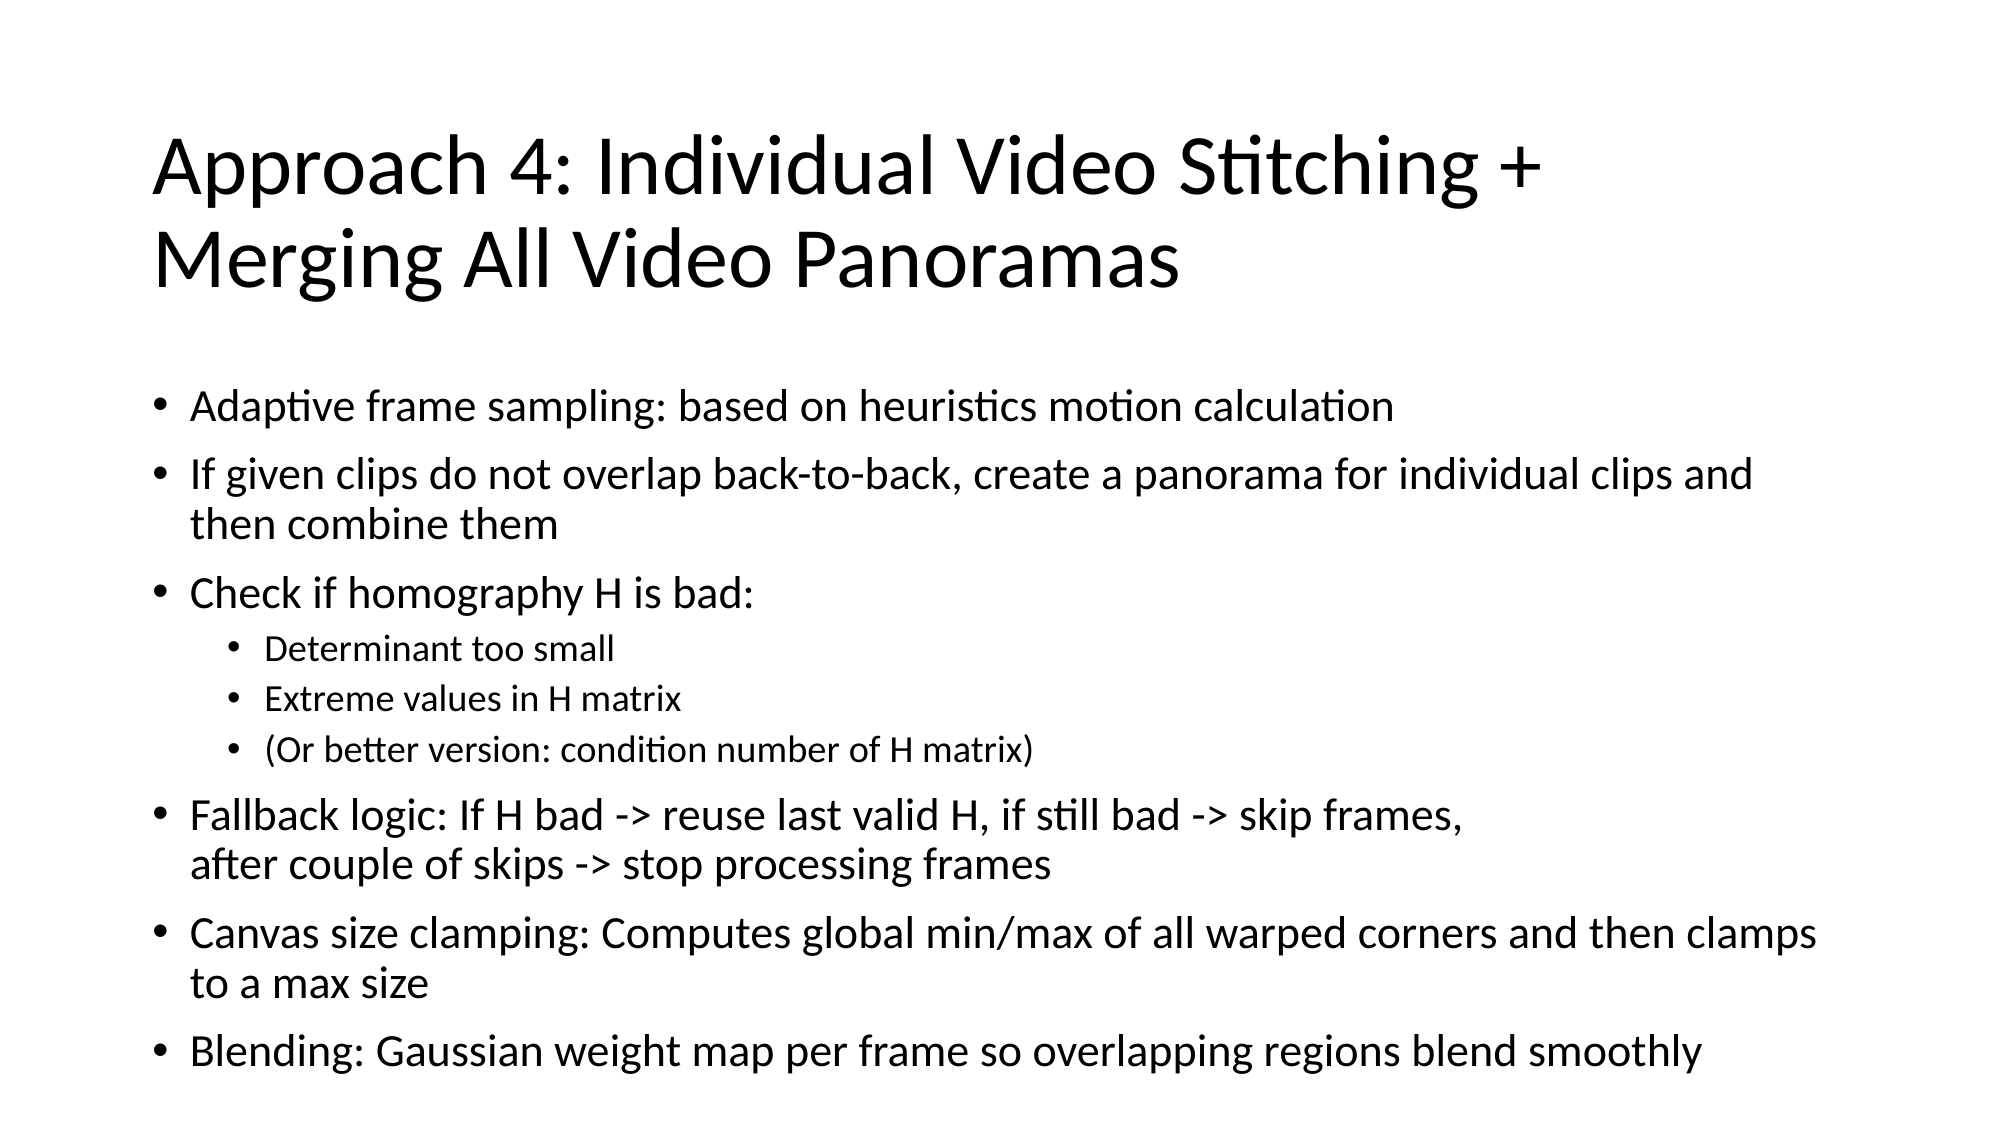

# Approach 4: Individual Video Stitching + Merging All Video Panoramas
Adaptive frame sampling: based on heuristics motion calculation
If given clips do not overlap back-to-back, create a panorama for individual clips and then combine them
Check if homography H is bad:
Determinant too small
Extreme values in H matrix
(Or better version: condition number of H matrix)
Fallback logic: If H bad -> reuse last valid H, if still bad -> skip frames,
after couple of skips -> stop processing frames
Canvas size clamping: Computes global min/max of all warped corners and then clamps to a max size
Blending: Gaussian weight map per frame so overlapping regions blend smoothly